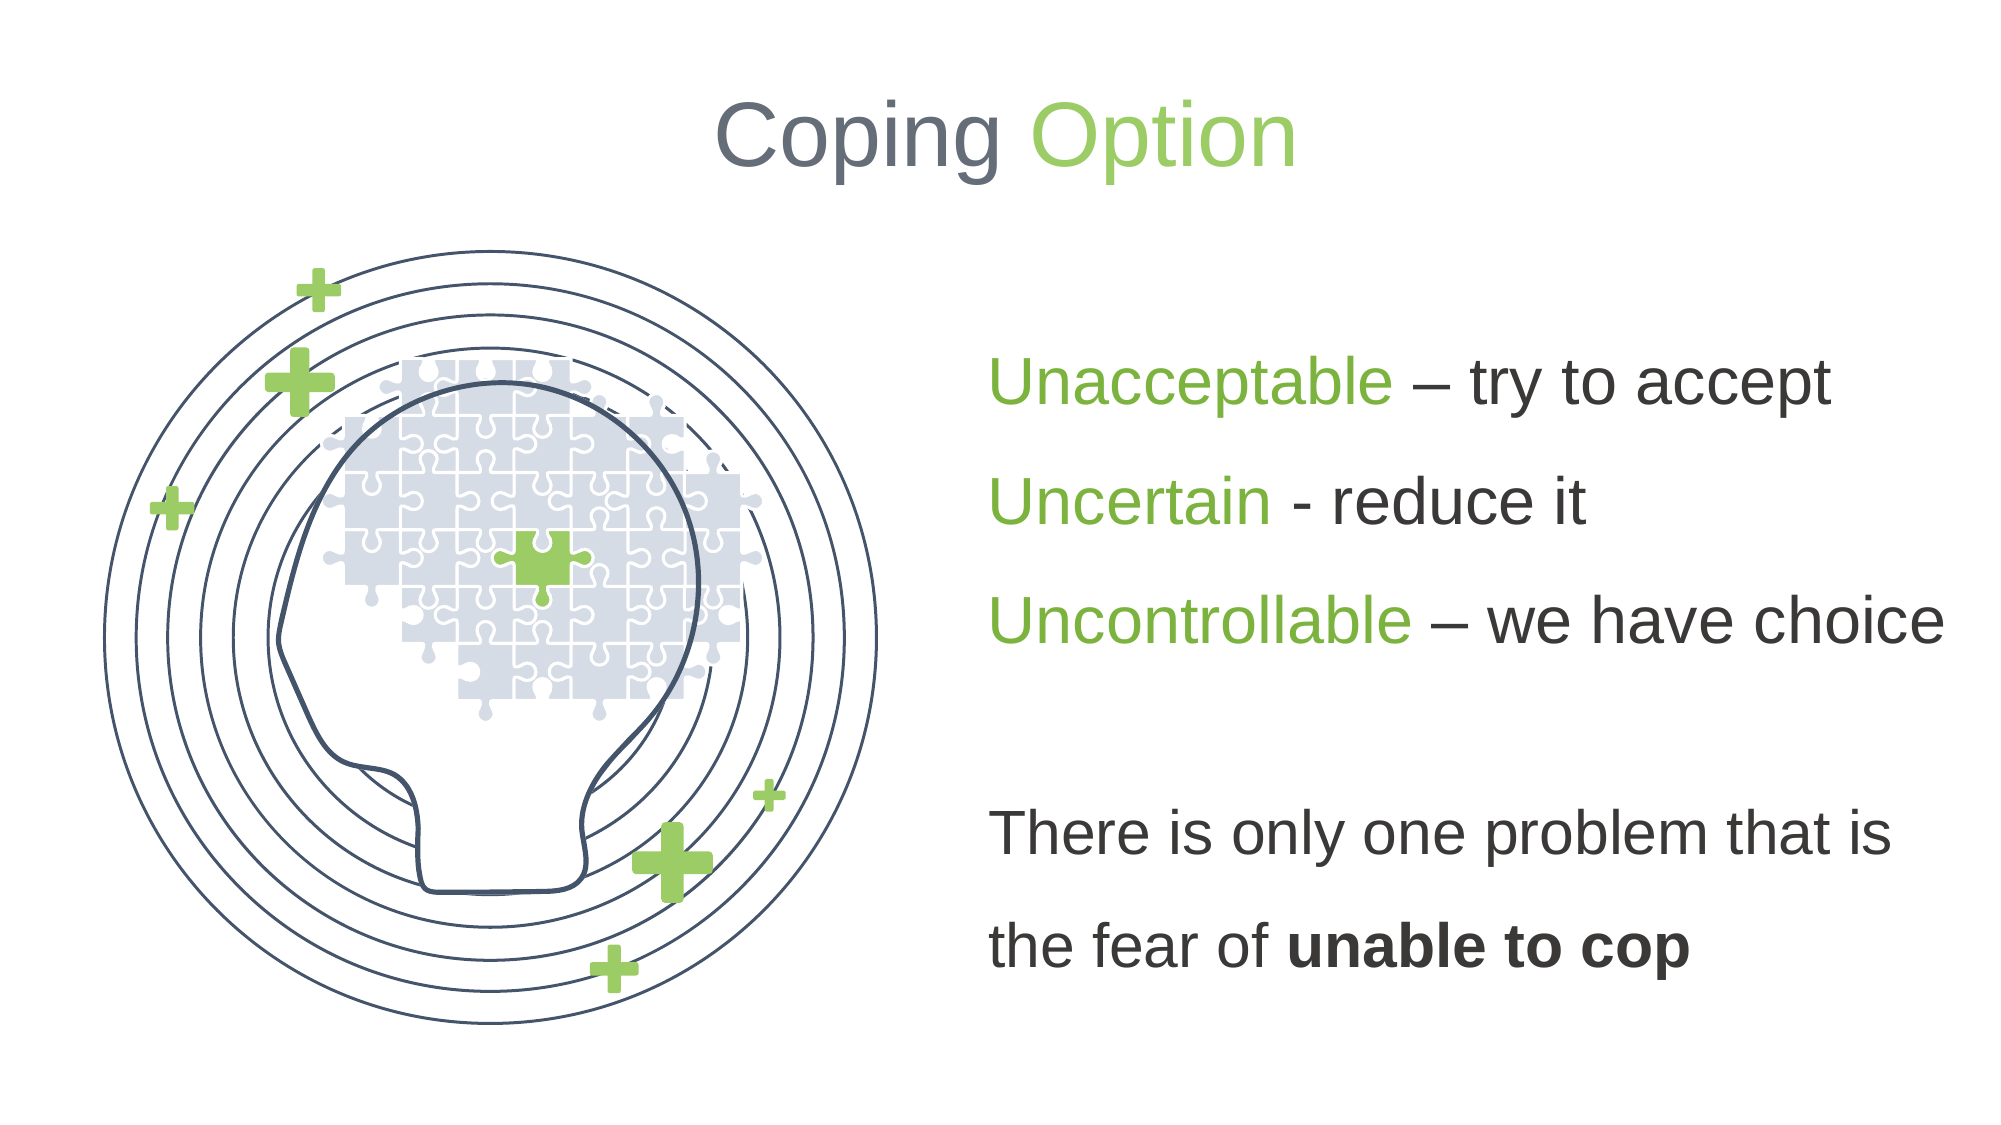

Coping Option

Unacceptable – try to accept
Uncertain - reduce it
Uncontrollable – we have choice
There is only one problem that is the fear of unable to cop